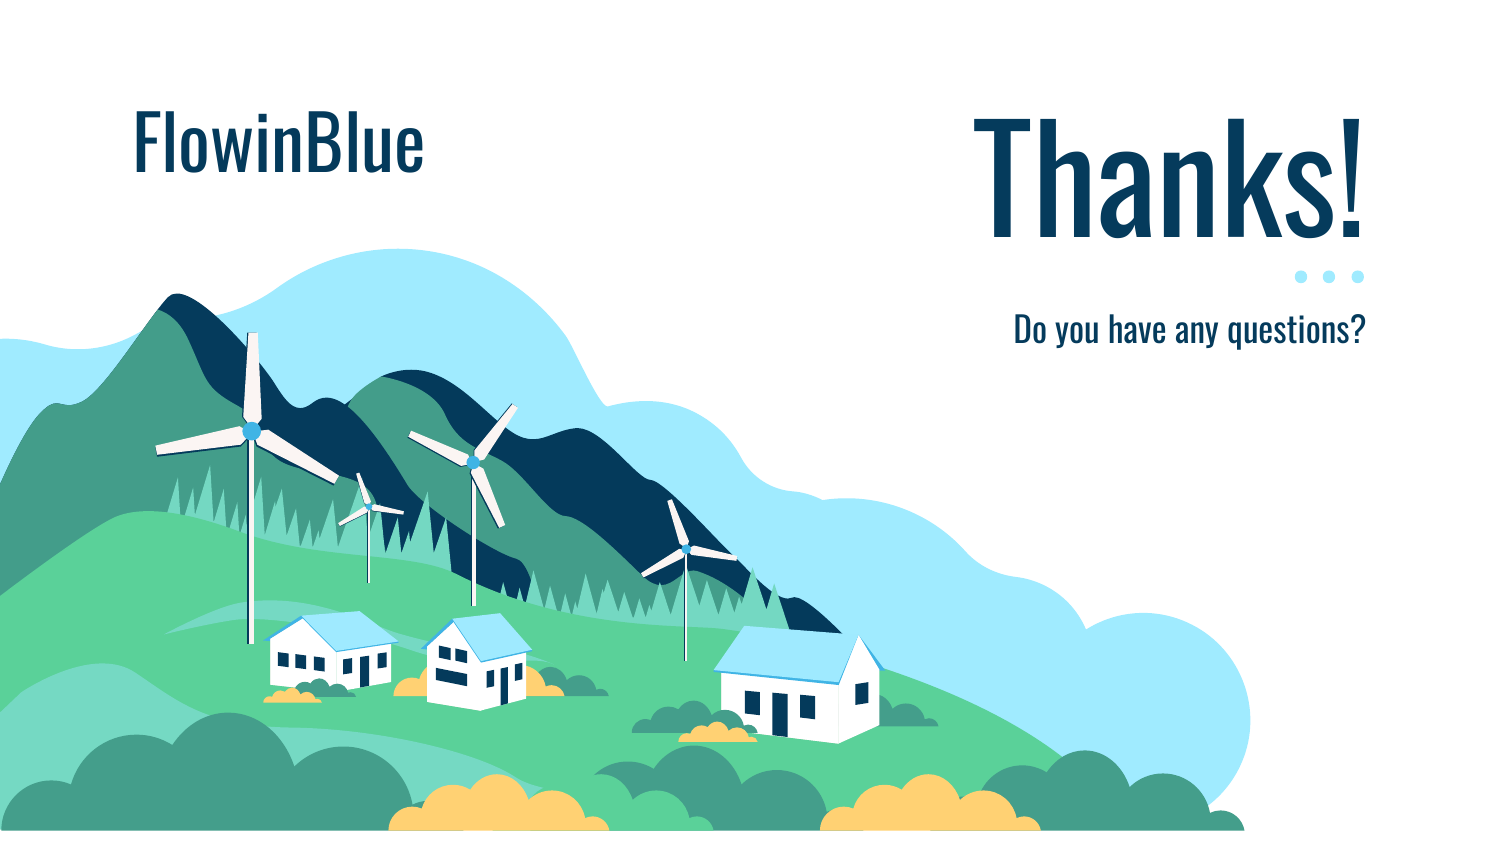

FlowinBlue
# Thanks!

]]

Do you have any questions?